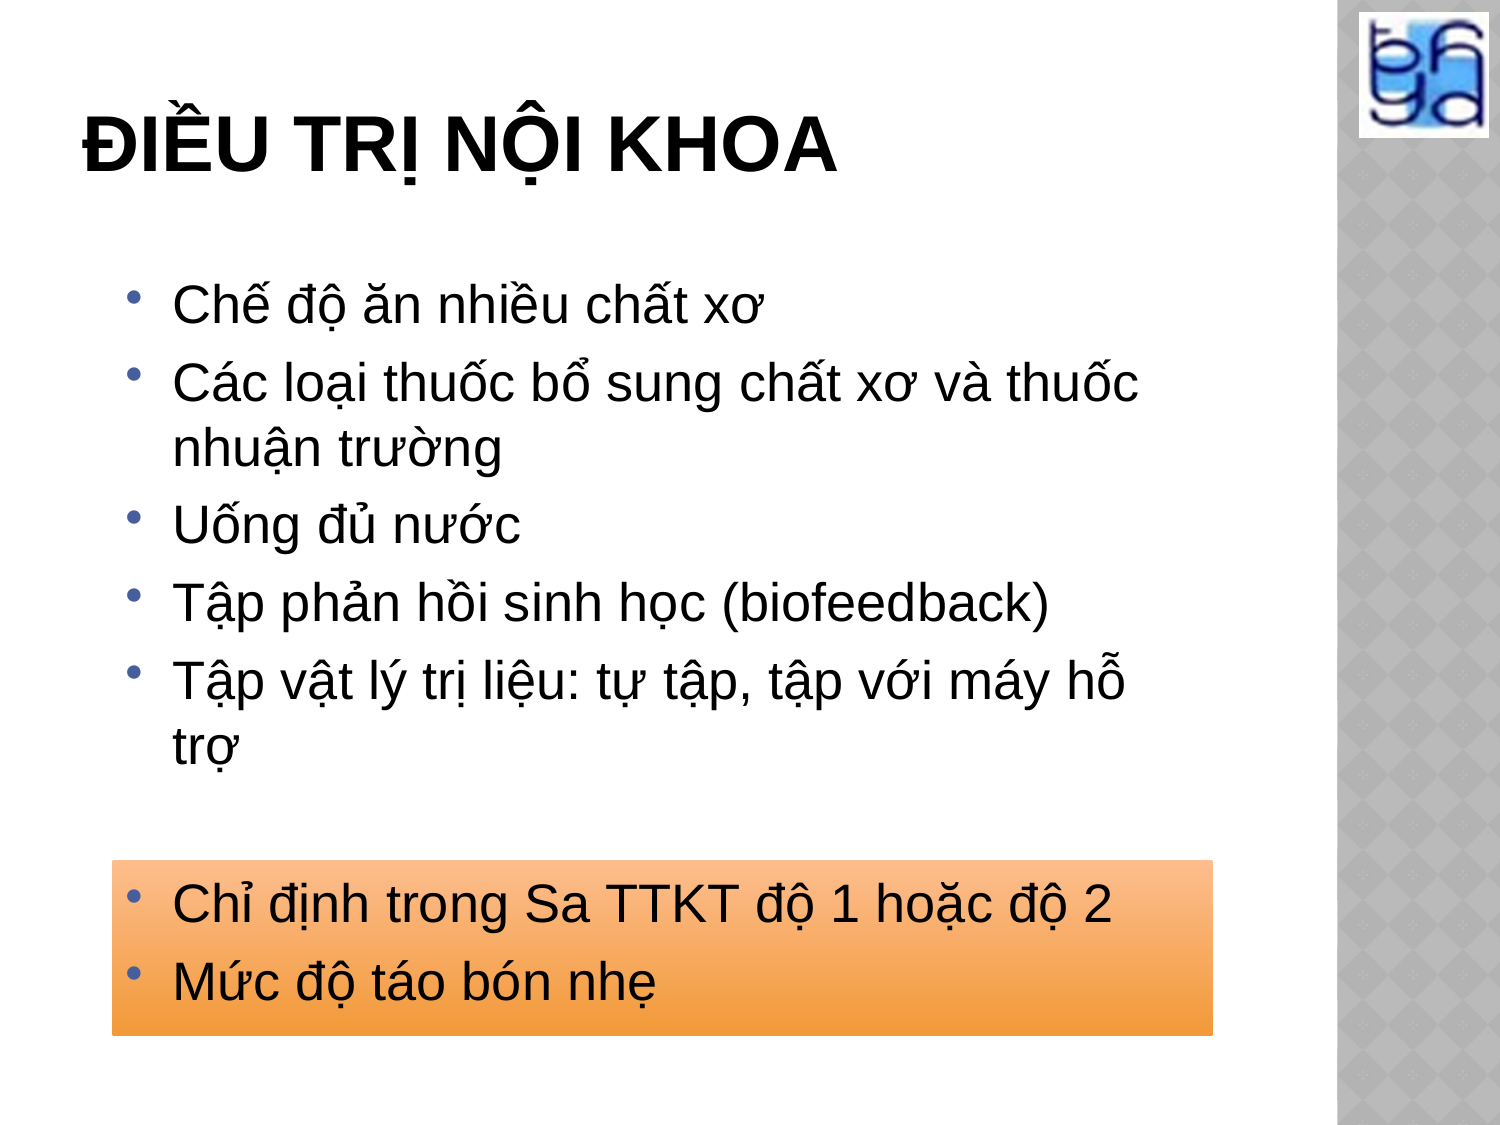

# Điều trị nội khoa
Chế độ ăn nhiều chất xơ
Các loại thuốc bổ sung chất xơ và thuốc nhuận trường
Uống đủ nước
Tập phản hồi sinh học (biofeedback)
Tập vật lý trị liệu: tự tập, tập với máy hỗ trợ
Chỉ định trong Sa TTKT độ 1 hoặc độ 2
Mức độ táo bón nhẹ